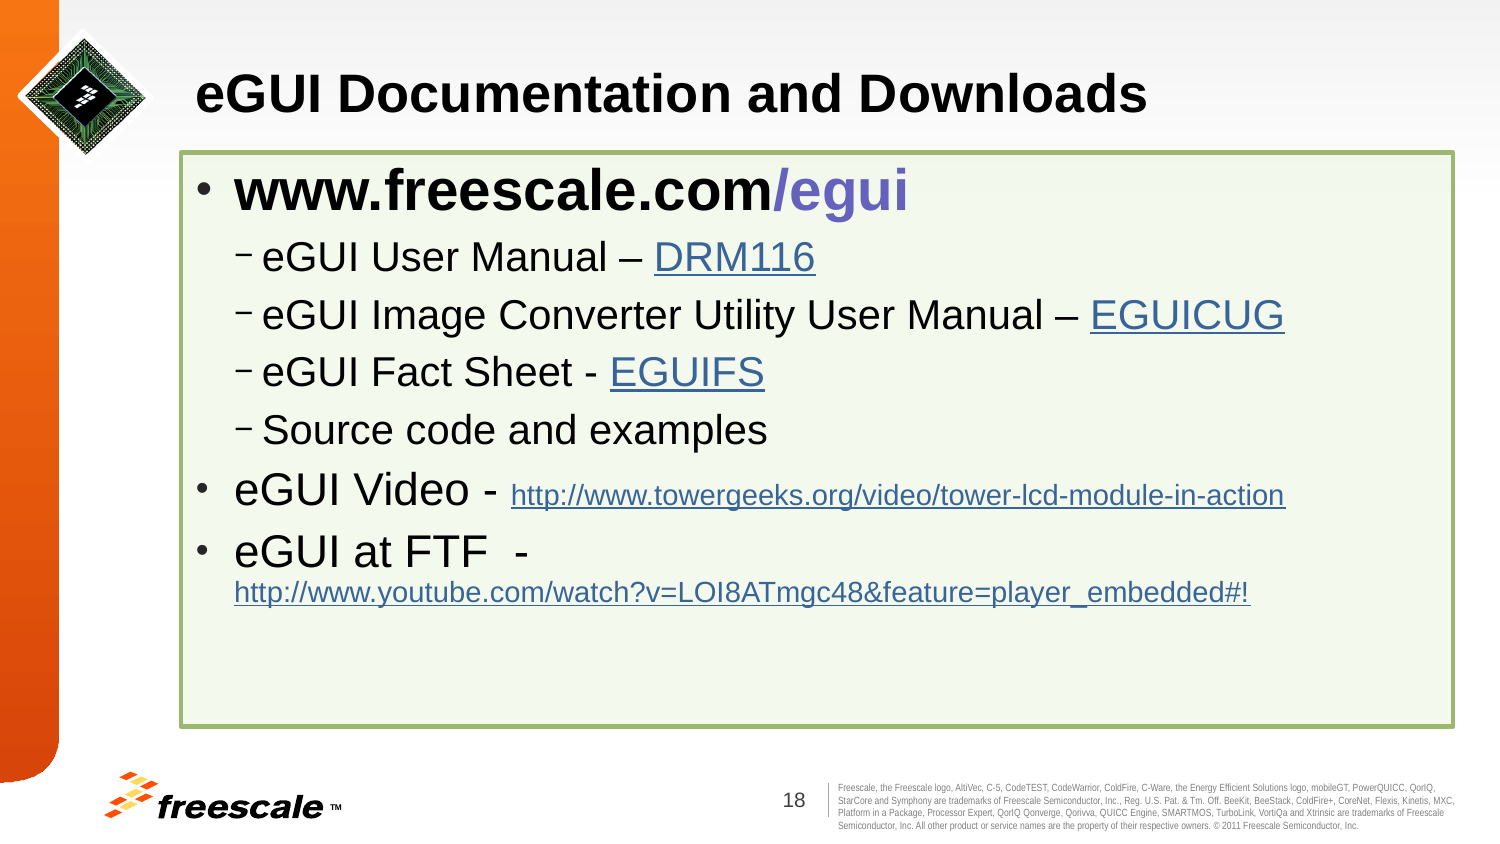

# eGUI Documentation and Downloads
www.freescale.com/egui
eGUI User Manual – DRM116
eGUI Image Converter Utility User Manual – EGUICUG
eGUI Fact Sheet - EGUIFS
Source code and examples
eGUI Video - http://www.towergeeks.org/video/tower-lcd-module-in-action
eGUI at FTF  - http://www.youtube.com/watch?v=LOI8ATmgc48&feature=player_embedded#!